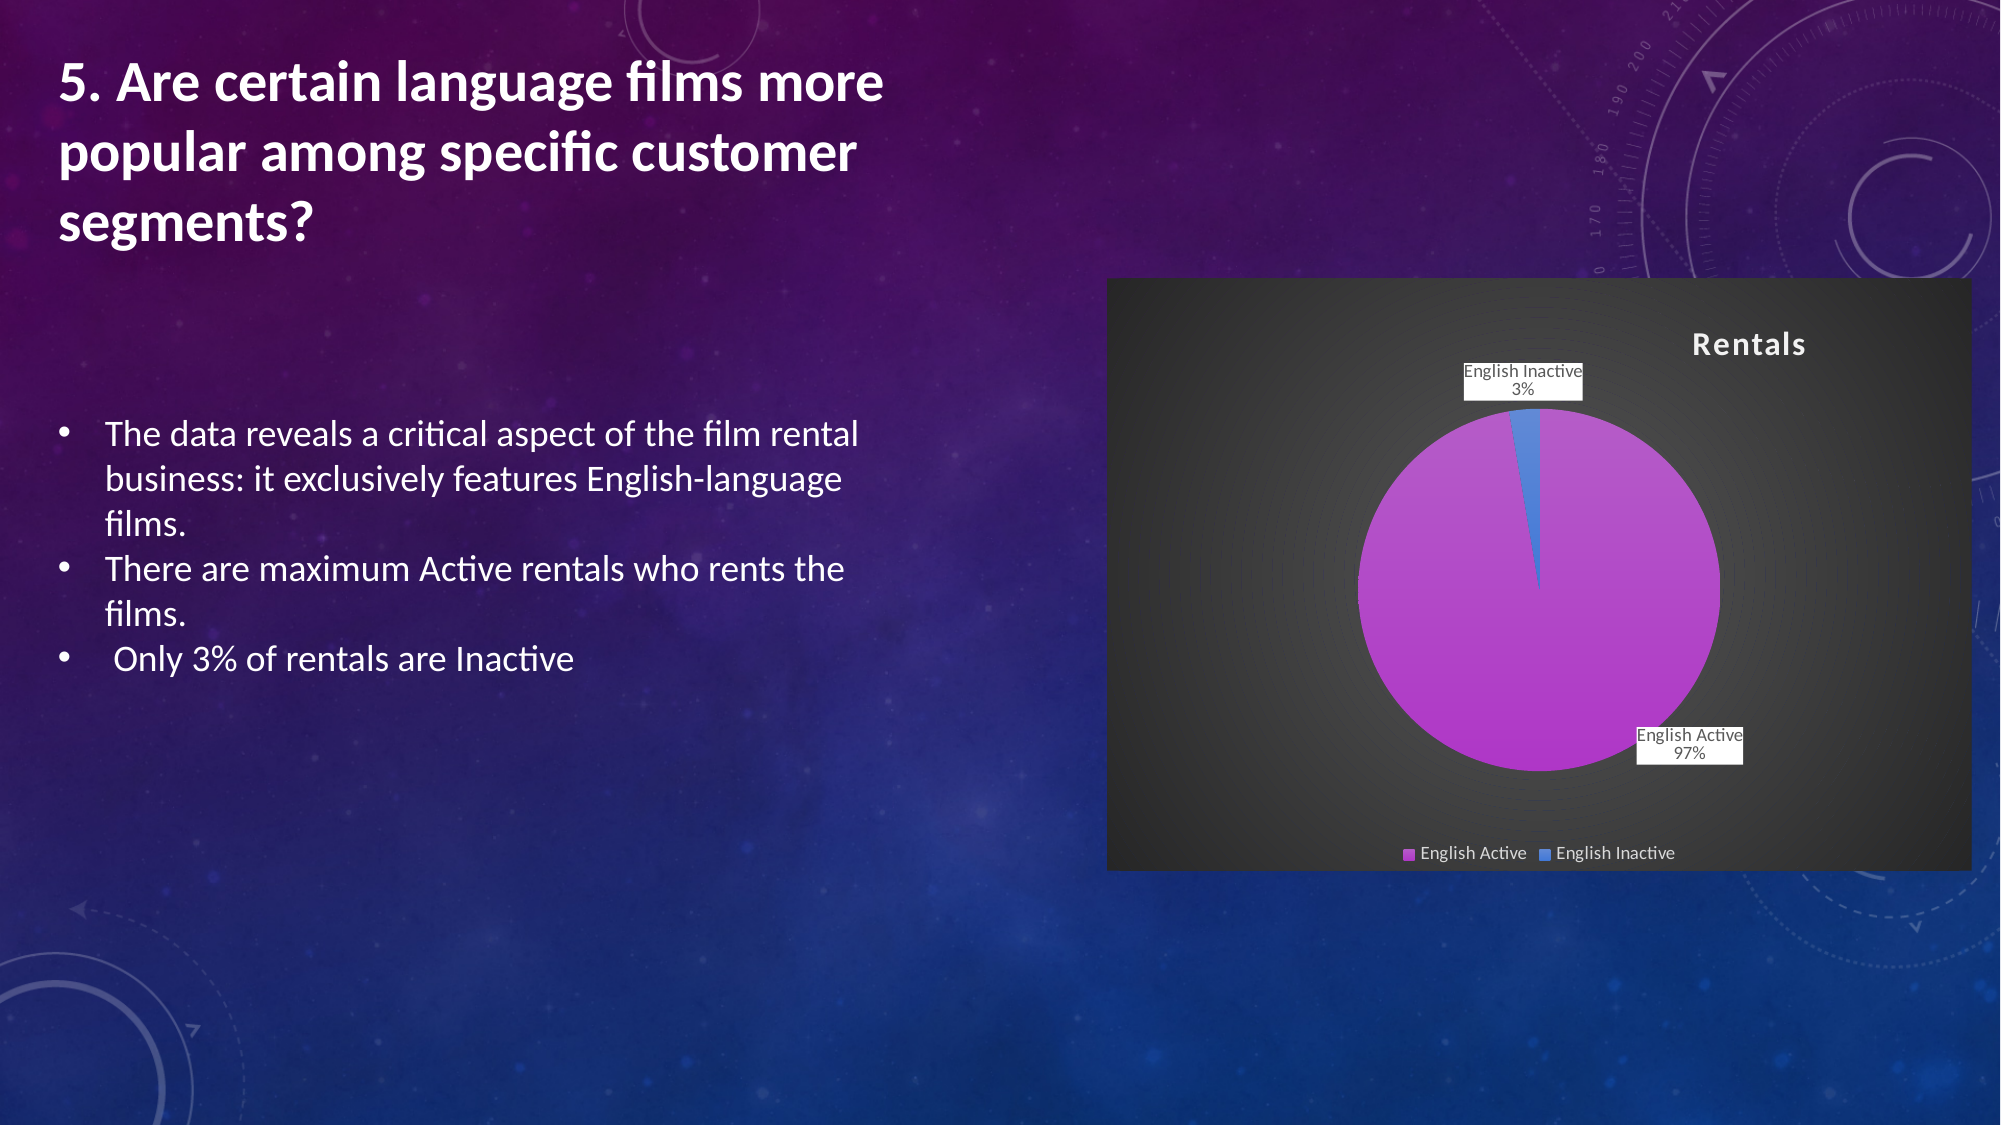

5. Are certain language films more popular among specific customer segments?

### Chart:  Rentals

| Category |  rentals |
|---|---|
| Active | 11182.0 |
| Inactive | 309.0 |
The data reveals a critical aspect of the film rental business: it exclusively features English-language films.
There are maximum Active rentals who rents the films.
 Only 3% of rentals are Inactive